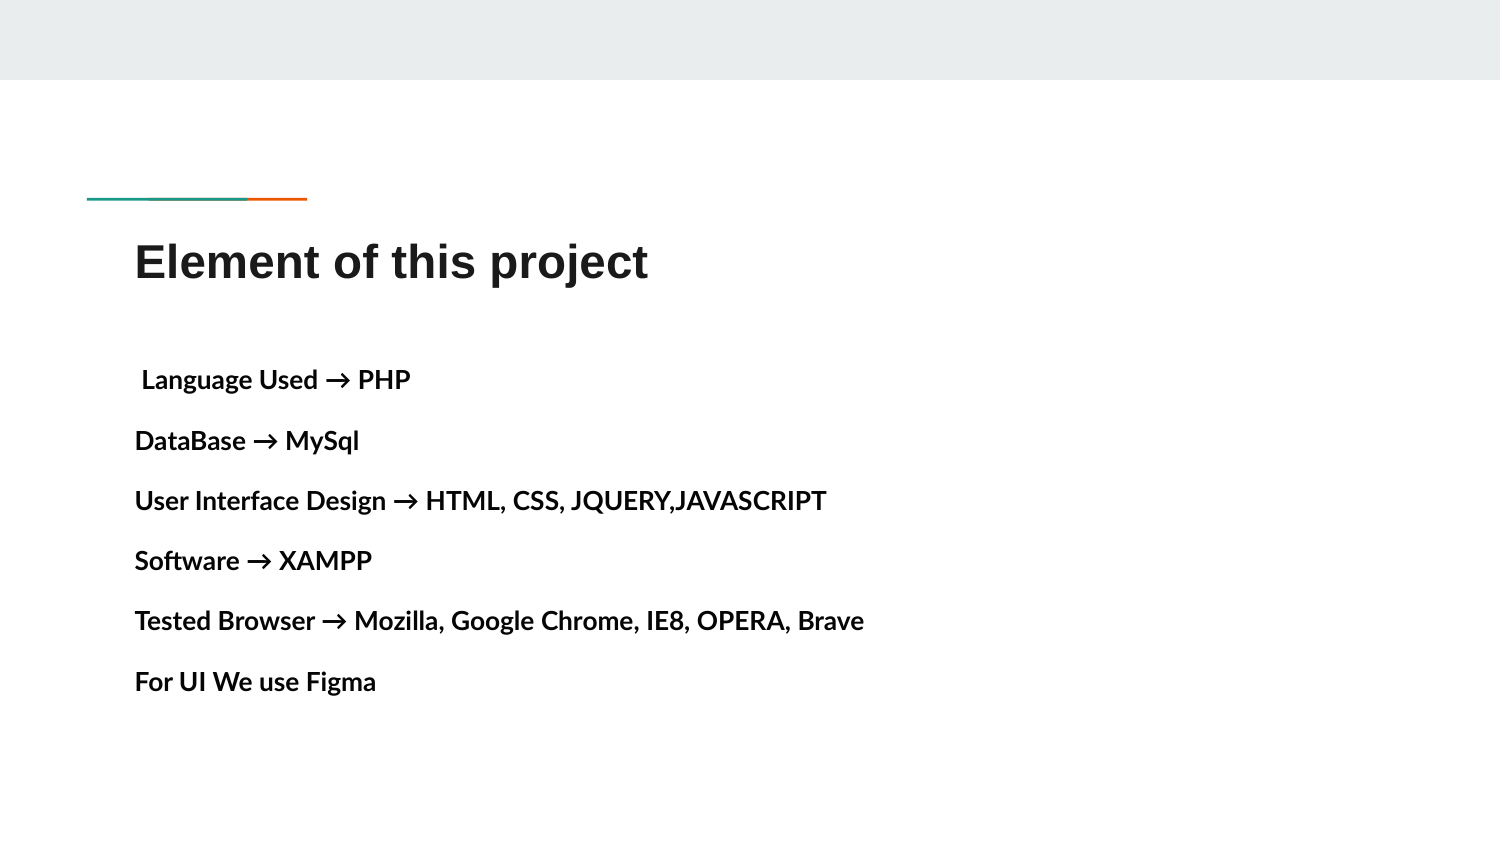

# Element of this project
 Language Used → PHP
DataBase → MySql
User Interface Design → HTML, CSS, JQUERY,JAVASCRIPT
Software → XAMPP
Tested Browser → Mozilla, Google Chrome, IE8, OPERA, Brave
For UI We use Figma